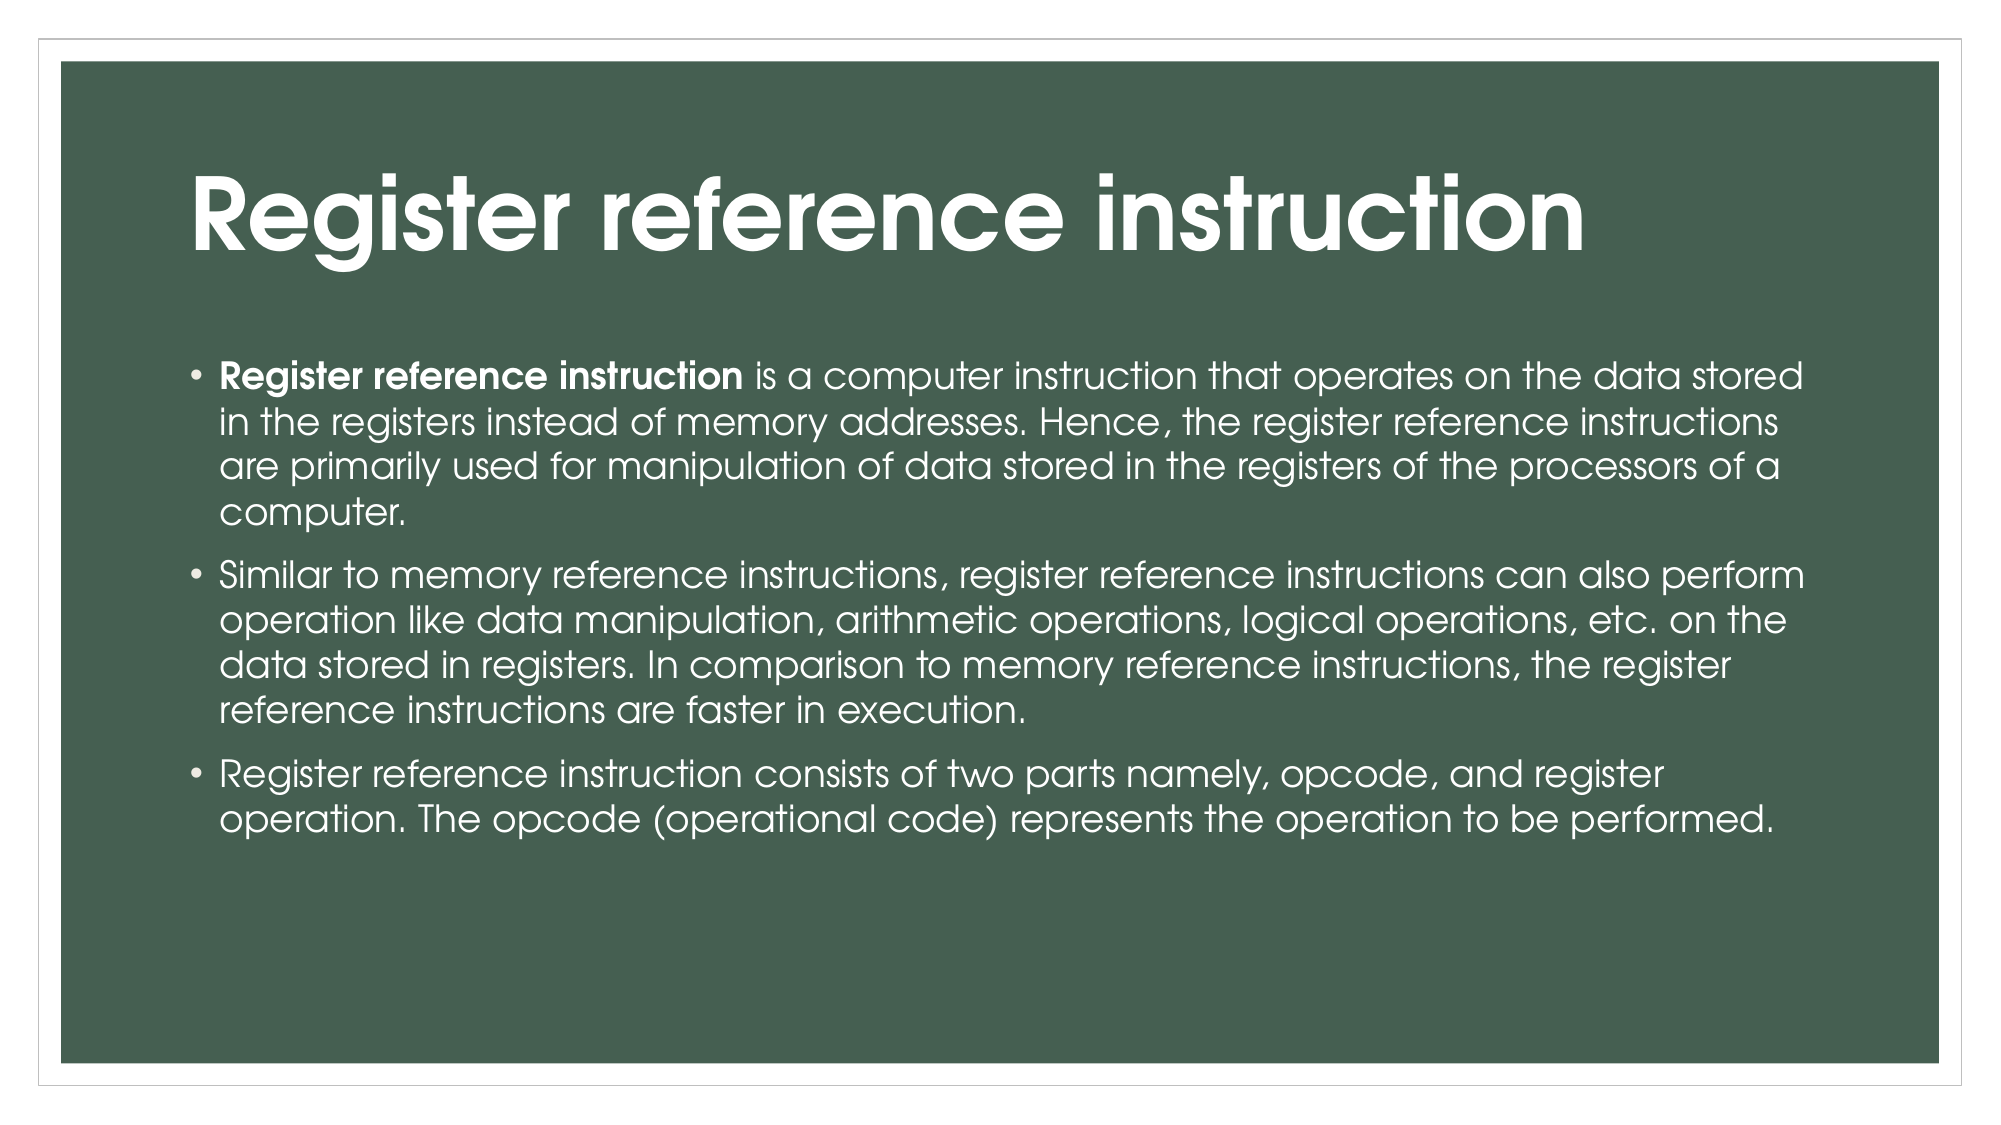

# Register reference instruction
Register reference instruction is a computer instruction that operates on the data stored in the registers instead of memory addresses. Hence, the register reference instructions are primarily used for manipulation of data stored in the registers of the processors of a computer.
Similar to memory reference instructions, register reference instructions can also perform operation like data manipulation, arithmetic operations, logical operations, etc. on the data stored in registers. In comparison to memory reference instructions, the register reference instructions are faster in execution.
Register reference instruction consists of two parts namely, opcode, and register operation. The opcode (operational code) represents the operation to be performed.